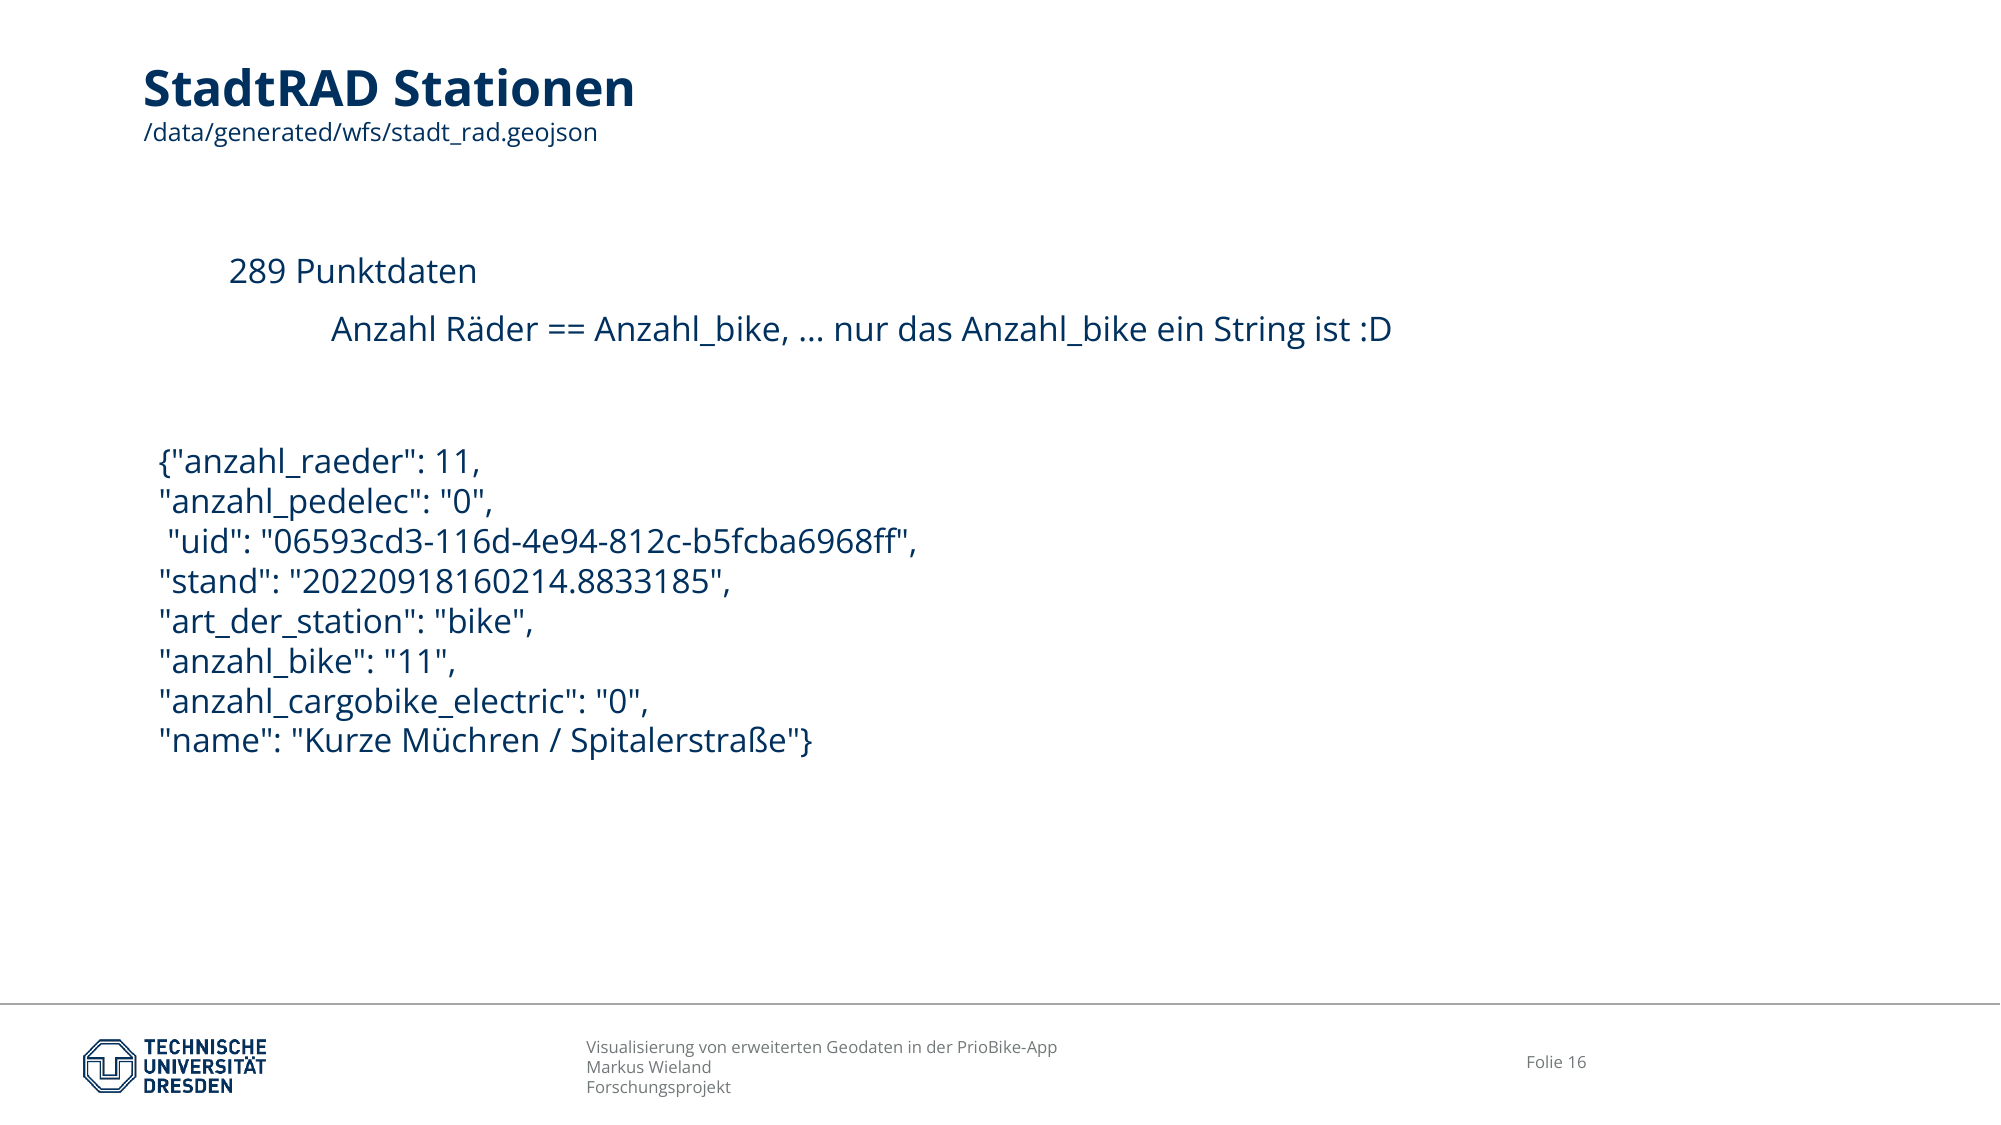

# StadtRAD Stationen /data/generated/wfs/stadt_rad.geojson
289 Punktdaten
Anzahl Räder == Anzahl_bike, … nur das Anzahl_bike ein String ist :D
{"anzahl_raeder": 11,
"anzahl_pedelec": "0",
 "uid": "06593cd3-116d-4e94-812c-b5fcba6968ff",
"stand": "20220918160214.8833185",
"art_der_station": "bike",
"anzahl_bike": "11",
"anzahl_cargobike_electric": "0",
"name": "Kurze Müchren / Spitalerstraße"}